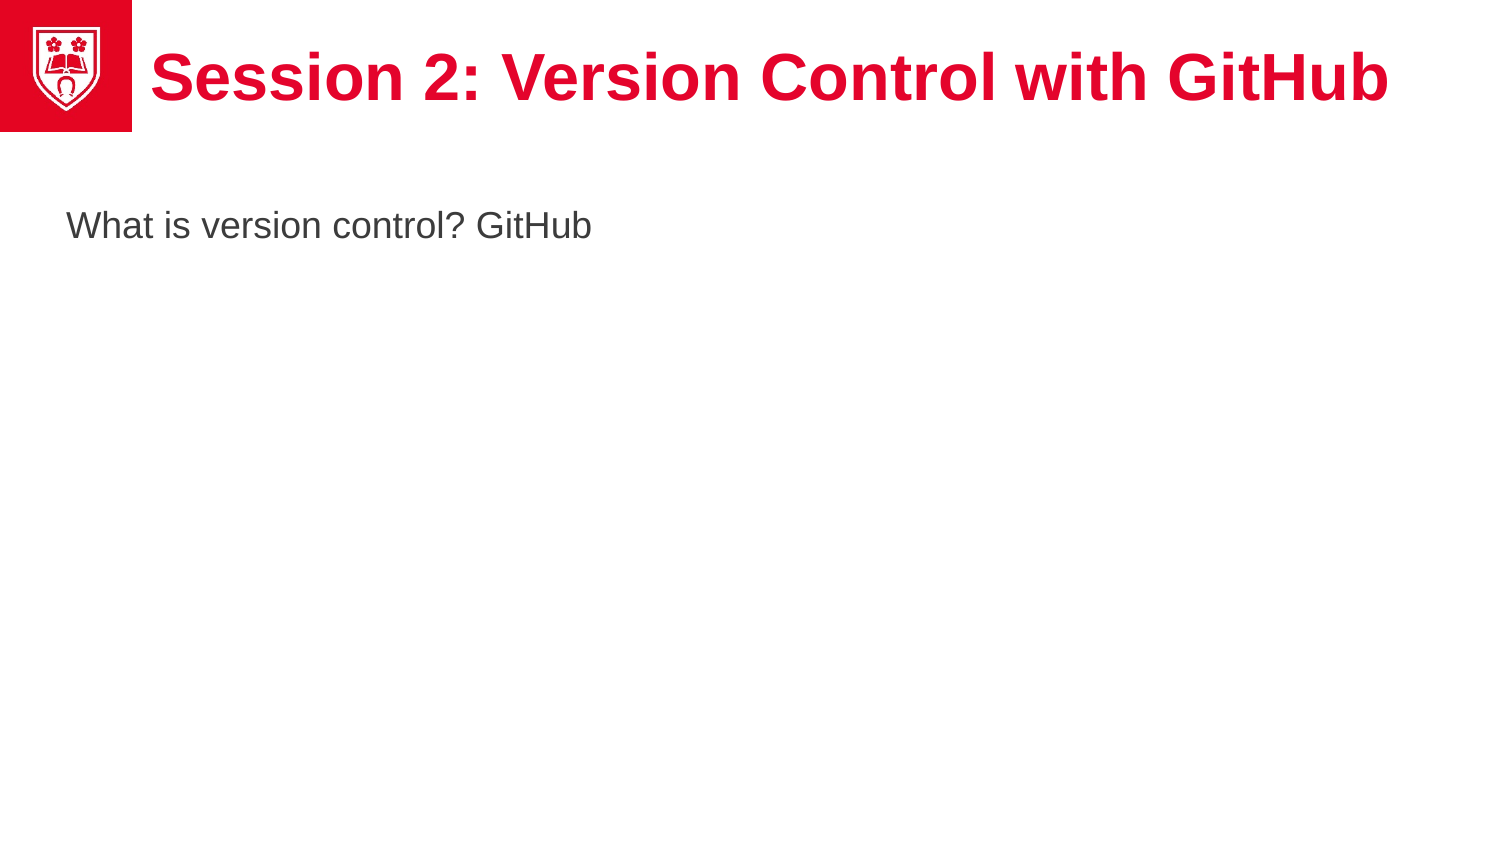

# Session 2: Version Control with GitHub
What is version control? GitHub